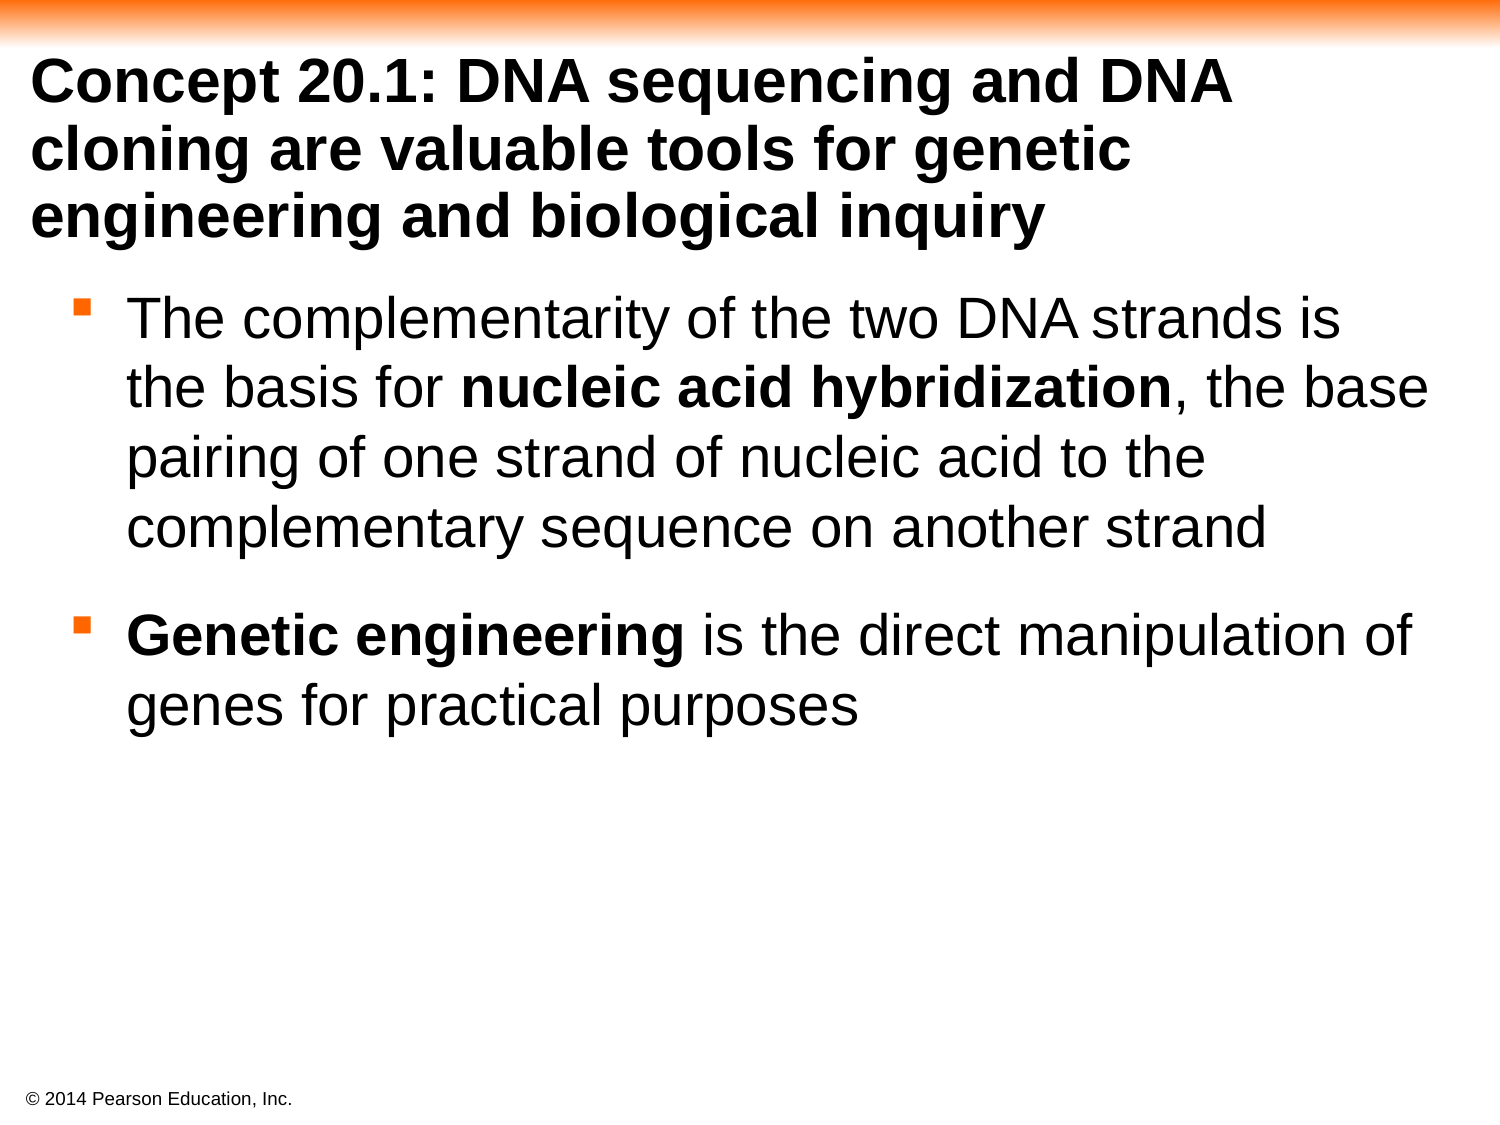

# Concept 20.1: DNA sequencing and DNA cloning are valuable tools for genetic engineering and biological inquiry
The complementarity of the two DNA strands is the basis for nucleic acid hybridization, the base pairing of one strand of nucleic acid to the complementary sequence on another strand
Genetic engineering is the direct manipulation of genes for practical purposes